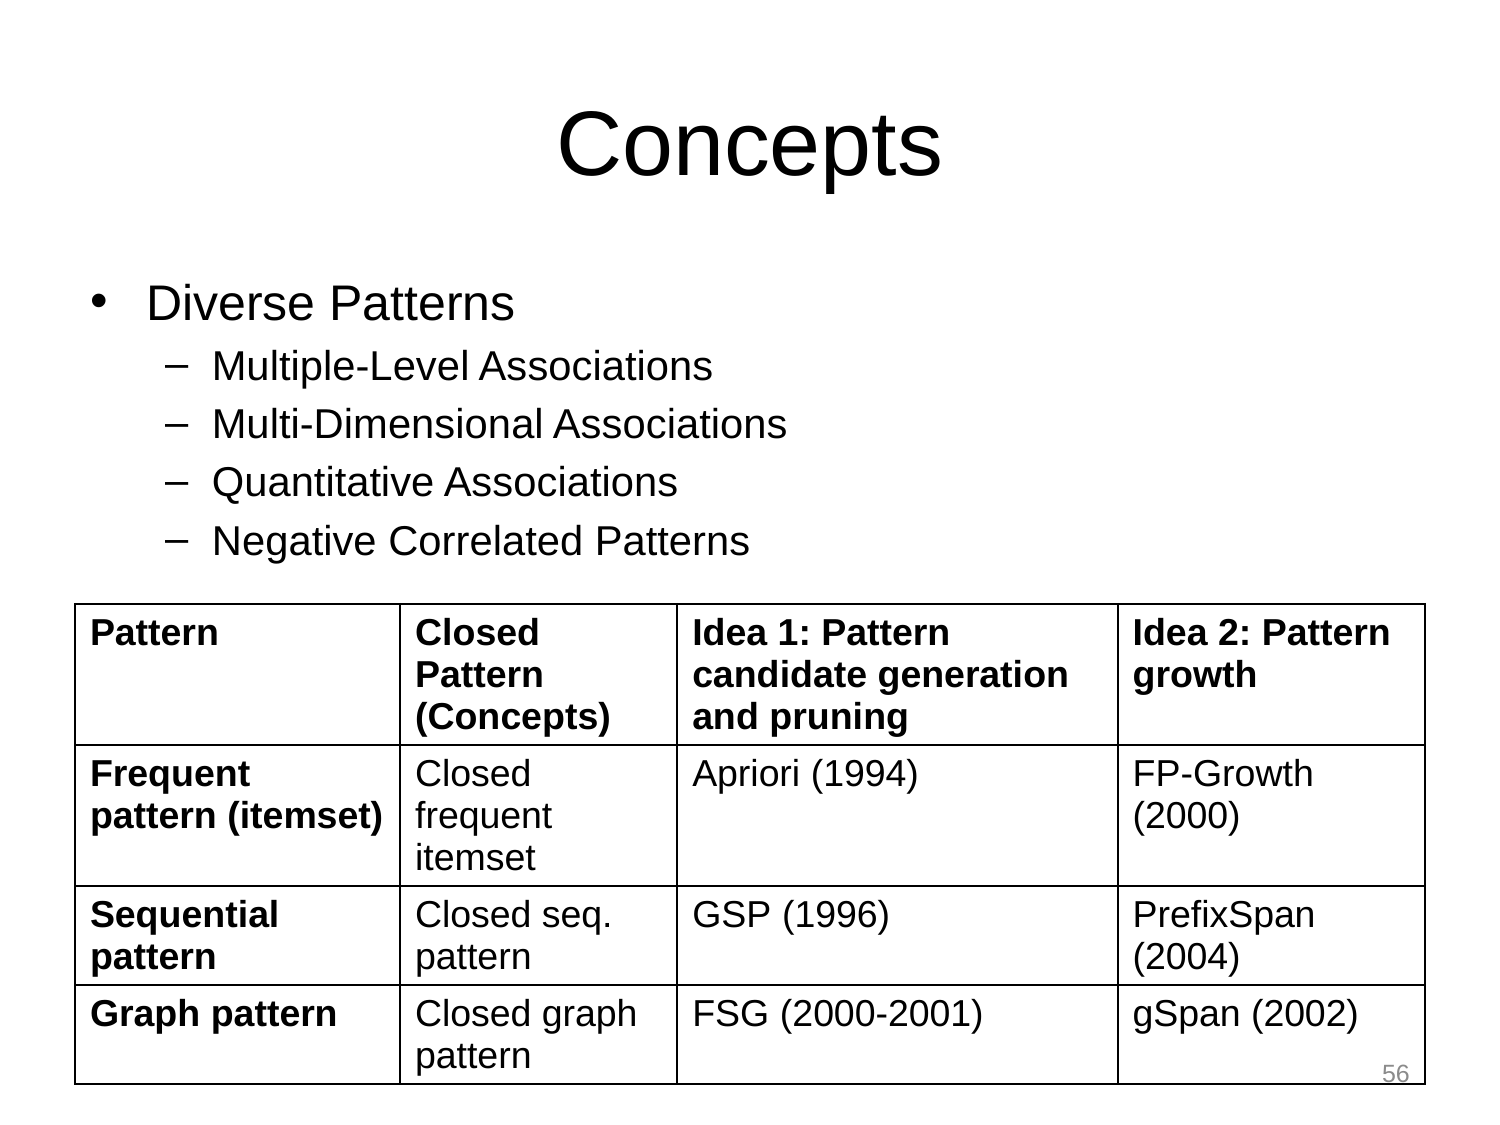

# Concepts
Diverse Patterns
Multiple-Level Associations
Multi-Dimensional Associations
Quantitative Associations
Negative Correlated Patterns

| Pattern | Closed Pattern (Concepts) | Idea 1: Pattern candidate generation and pruning | Idea 2: Pattern growth |
| --- | --- | --- | --- |
| Frequent pattern (itemset) | Closed frequent itemset | Apriori (1994) | FP-Growth (2000) |
| Sequential pattern | Closed seq. pattern | GSP (1996) | PrefixSpan (2004) |
| Graph pattern | Closed graph pattern | FSG (2000-2001) | gSpan (2002) |
56